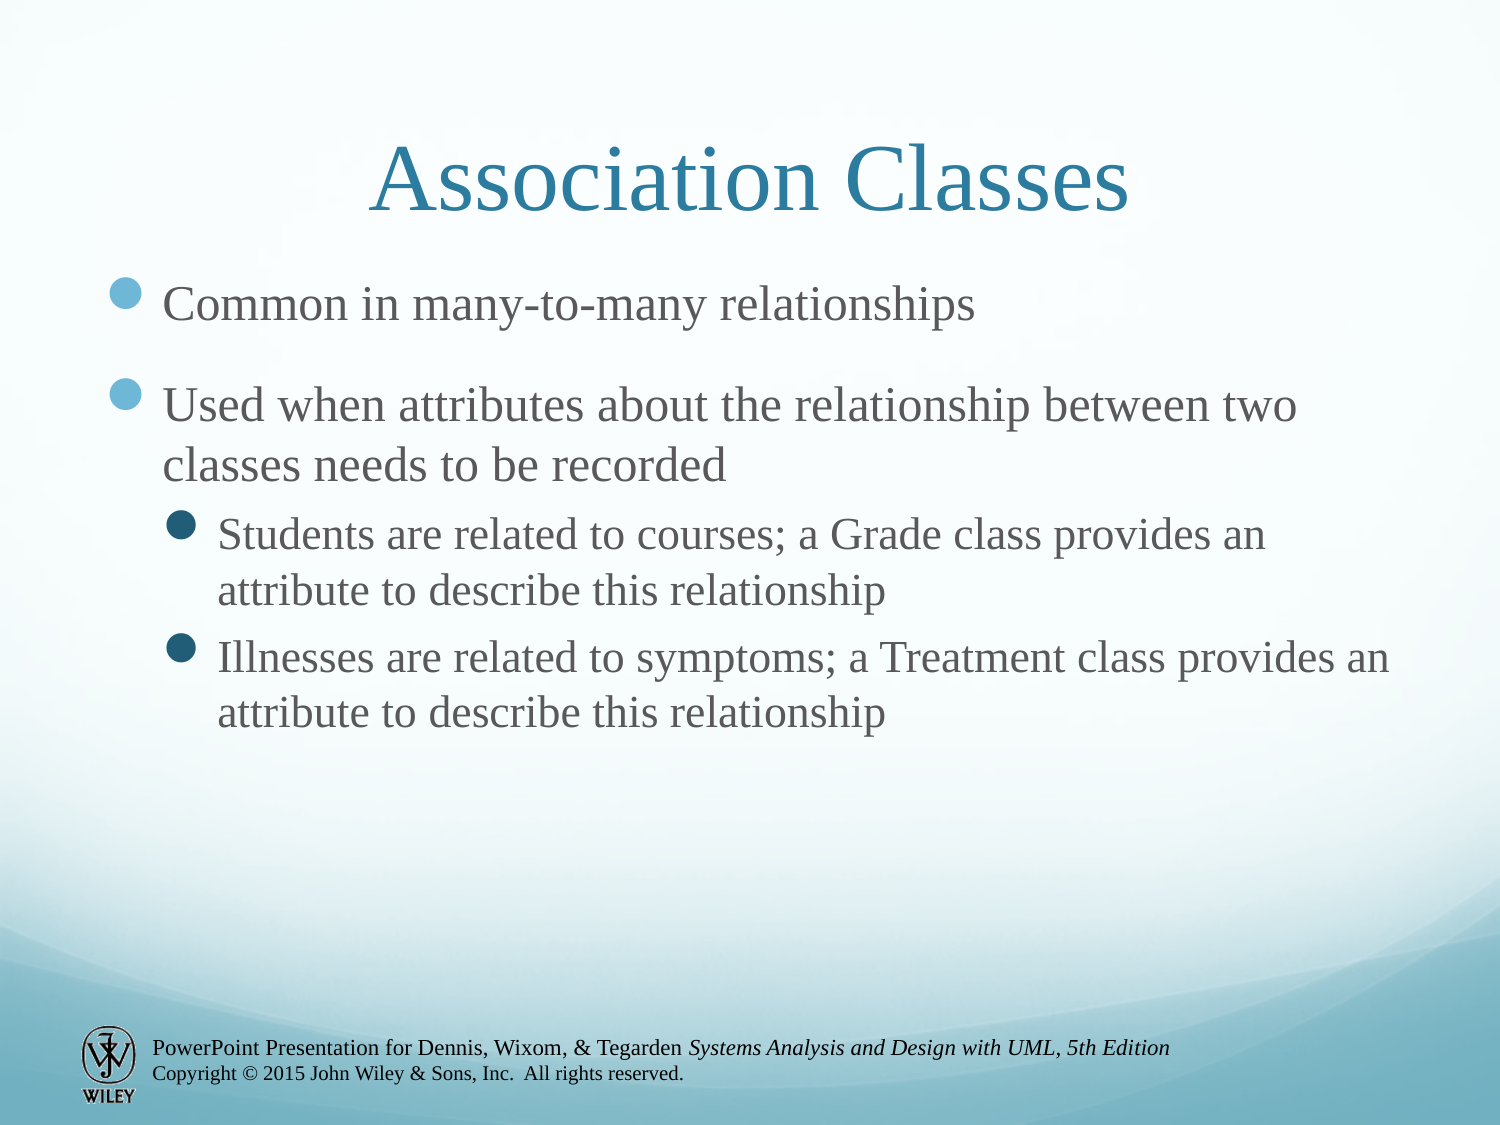

# Association Classes
Common in many-to-many relationships
Used when attributes about the relationship between two classes needs to be recorded
Students are related to courses; a Grade class provides an attribute to describe this relationship
Illnesses are related to symptoms; a Treatment class provides an attribute to describe this relationship